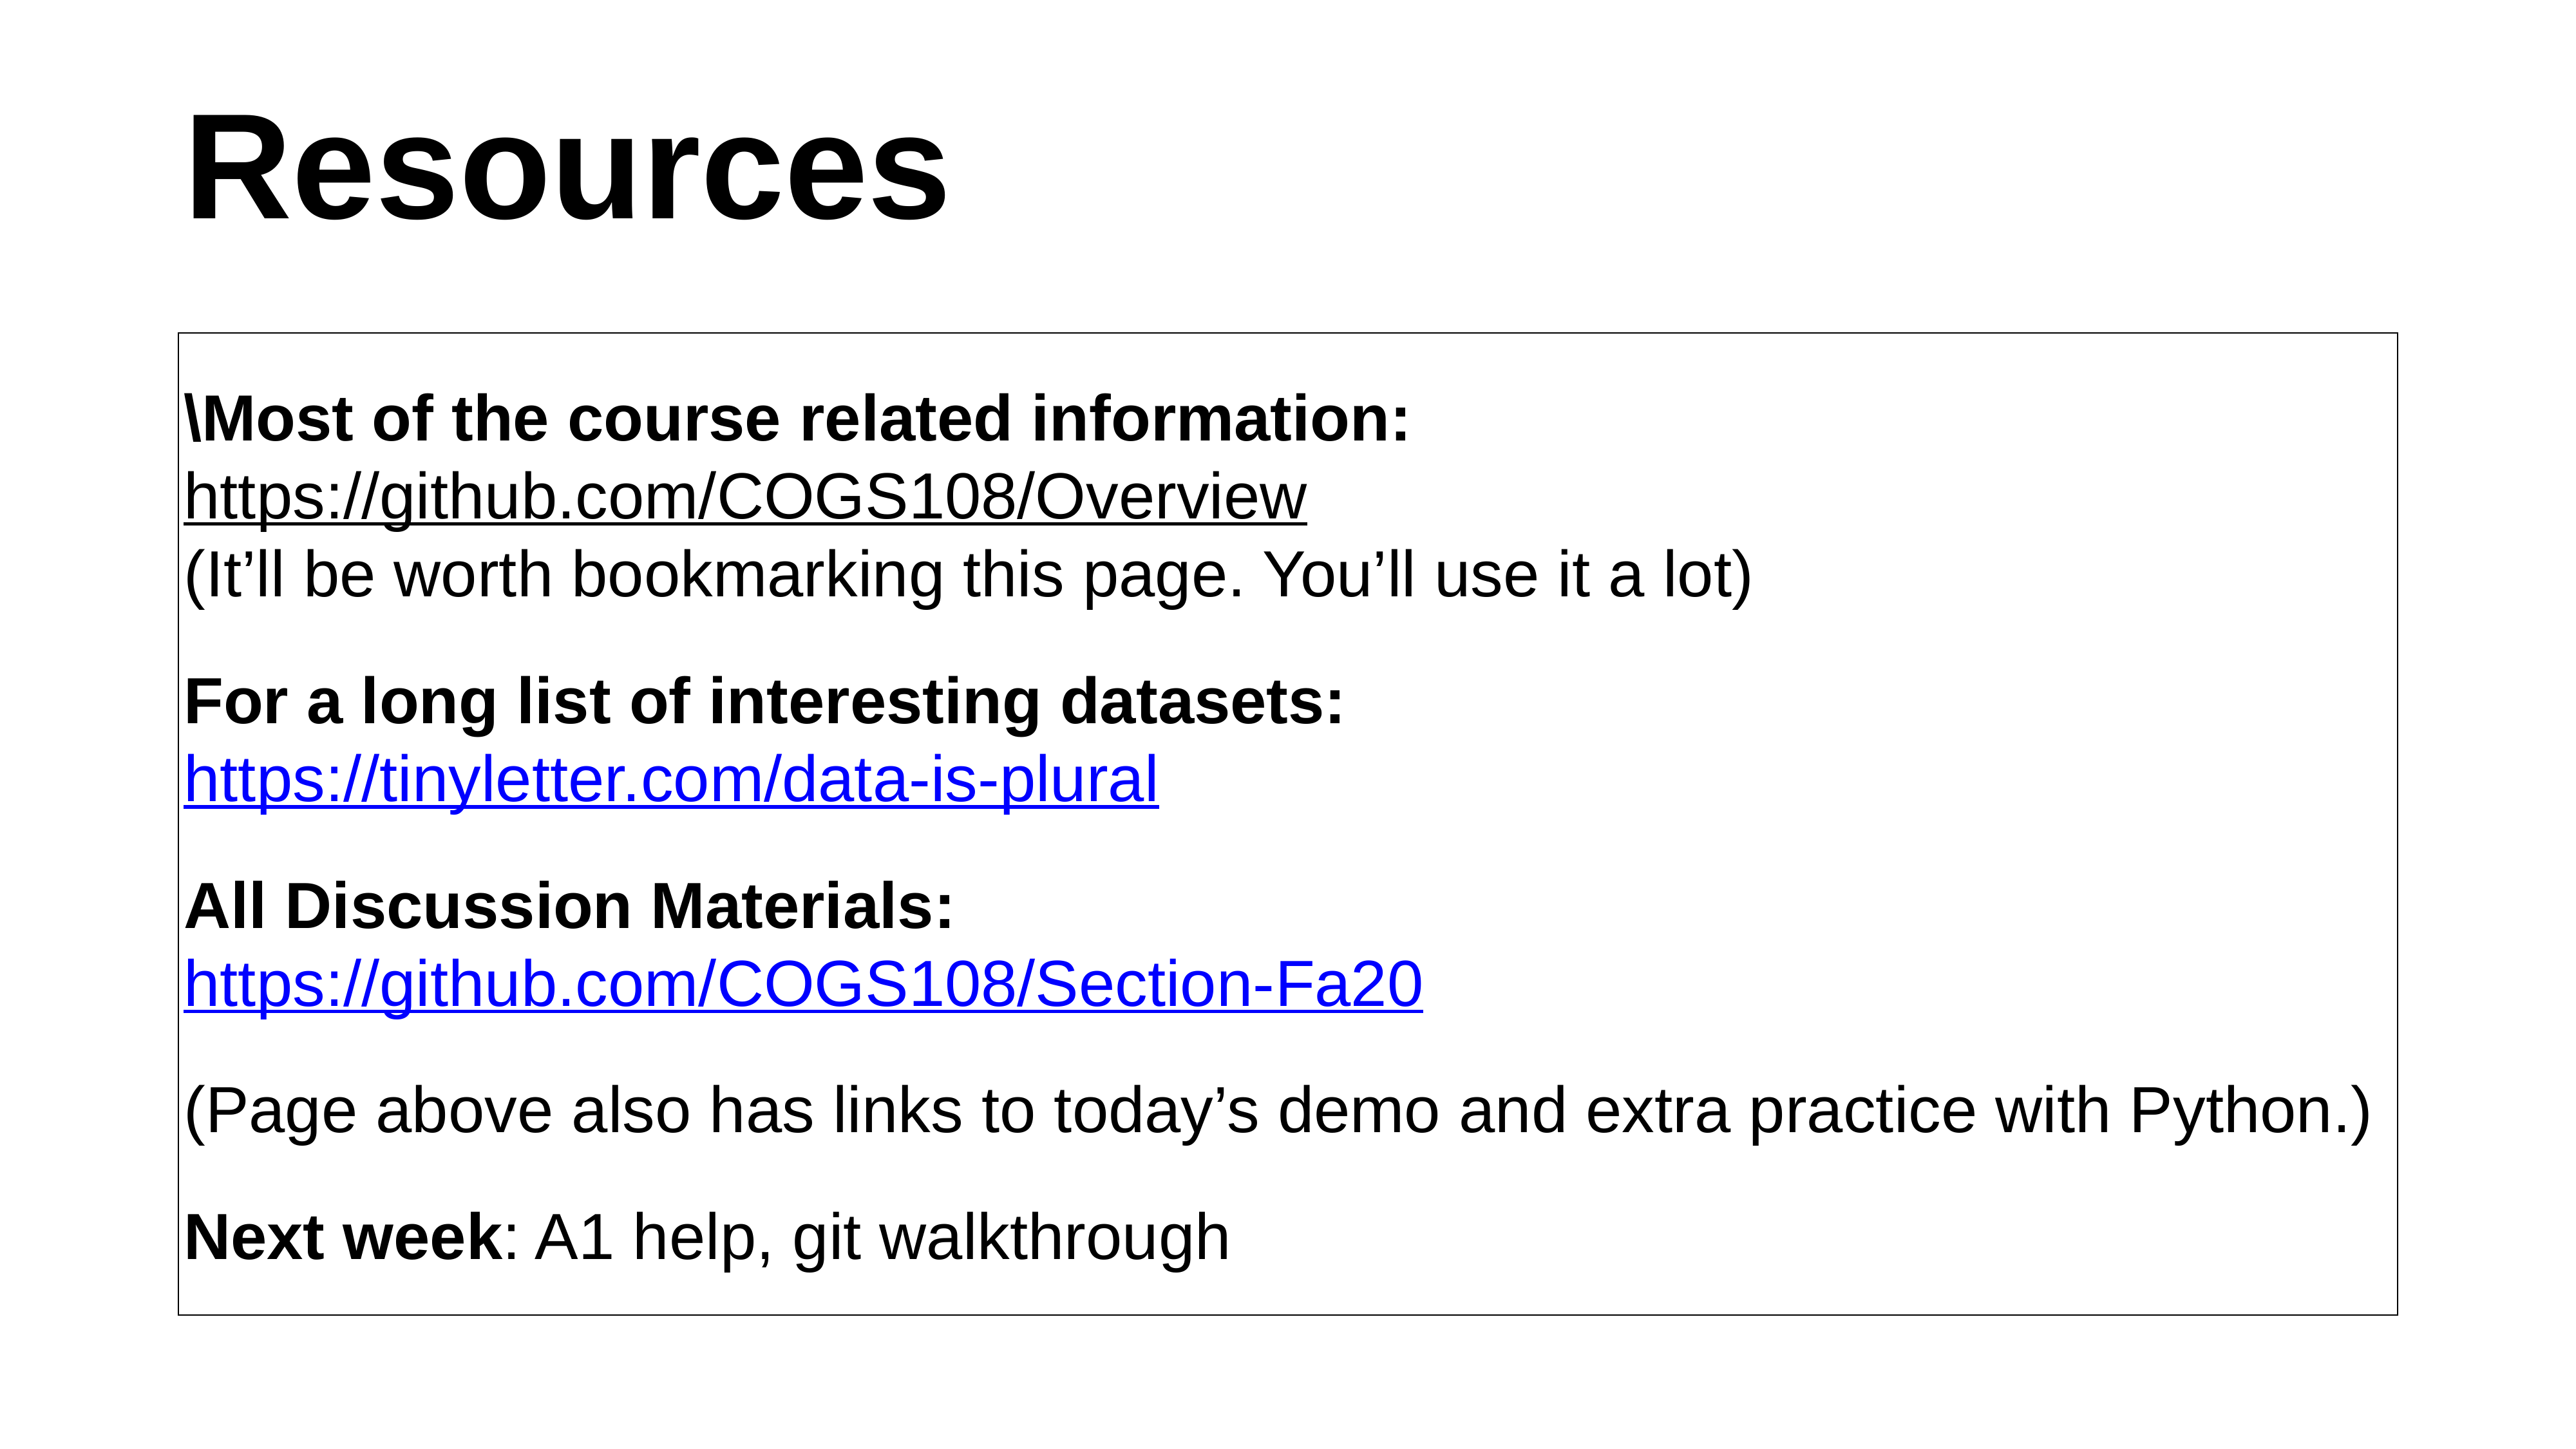

# Resources
\Most of the course related information:
https://github.com/COGS108/Overview
(It’ll be worth bookmarking this page. You’ll use it a lot)
For a long list of interesting datasets:
https://tinyletter.com/data-is-plural
All Discussion Materials:
https://github.com/COGS108/Section-Fa20
(Page above also has links to today’s demo and extra practice with Python.)
Next week: A1 help, git walkthrough